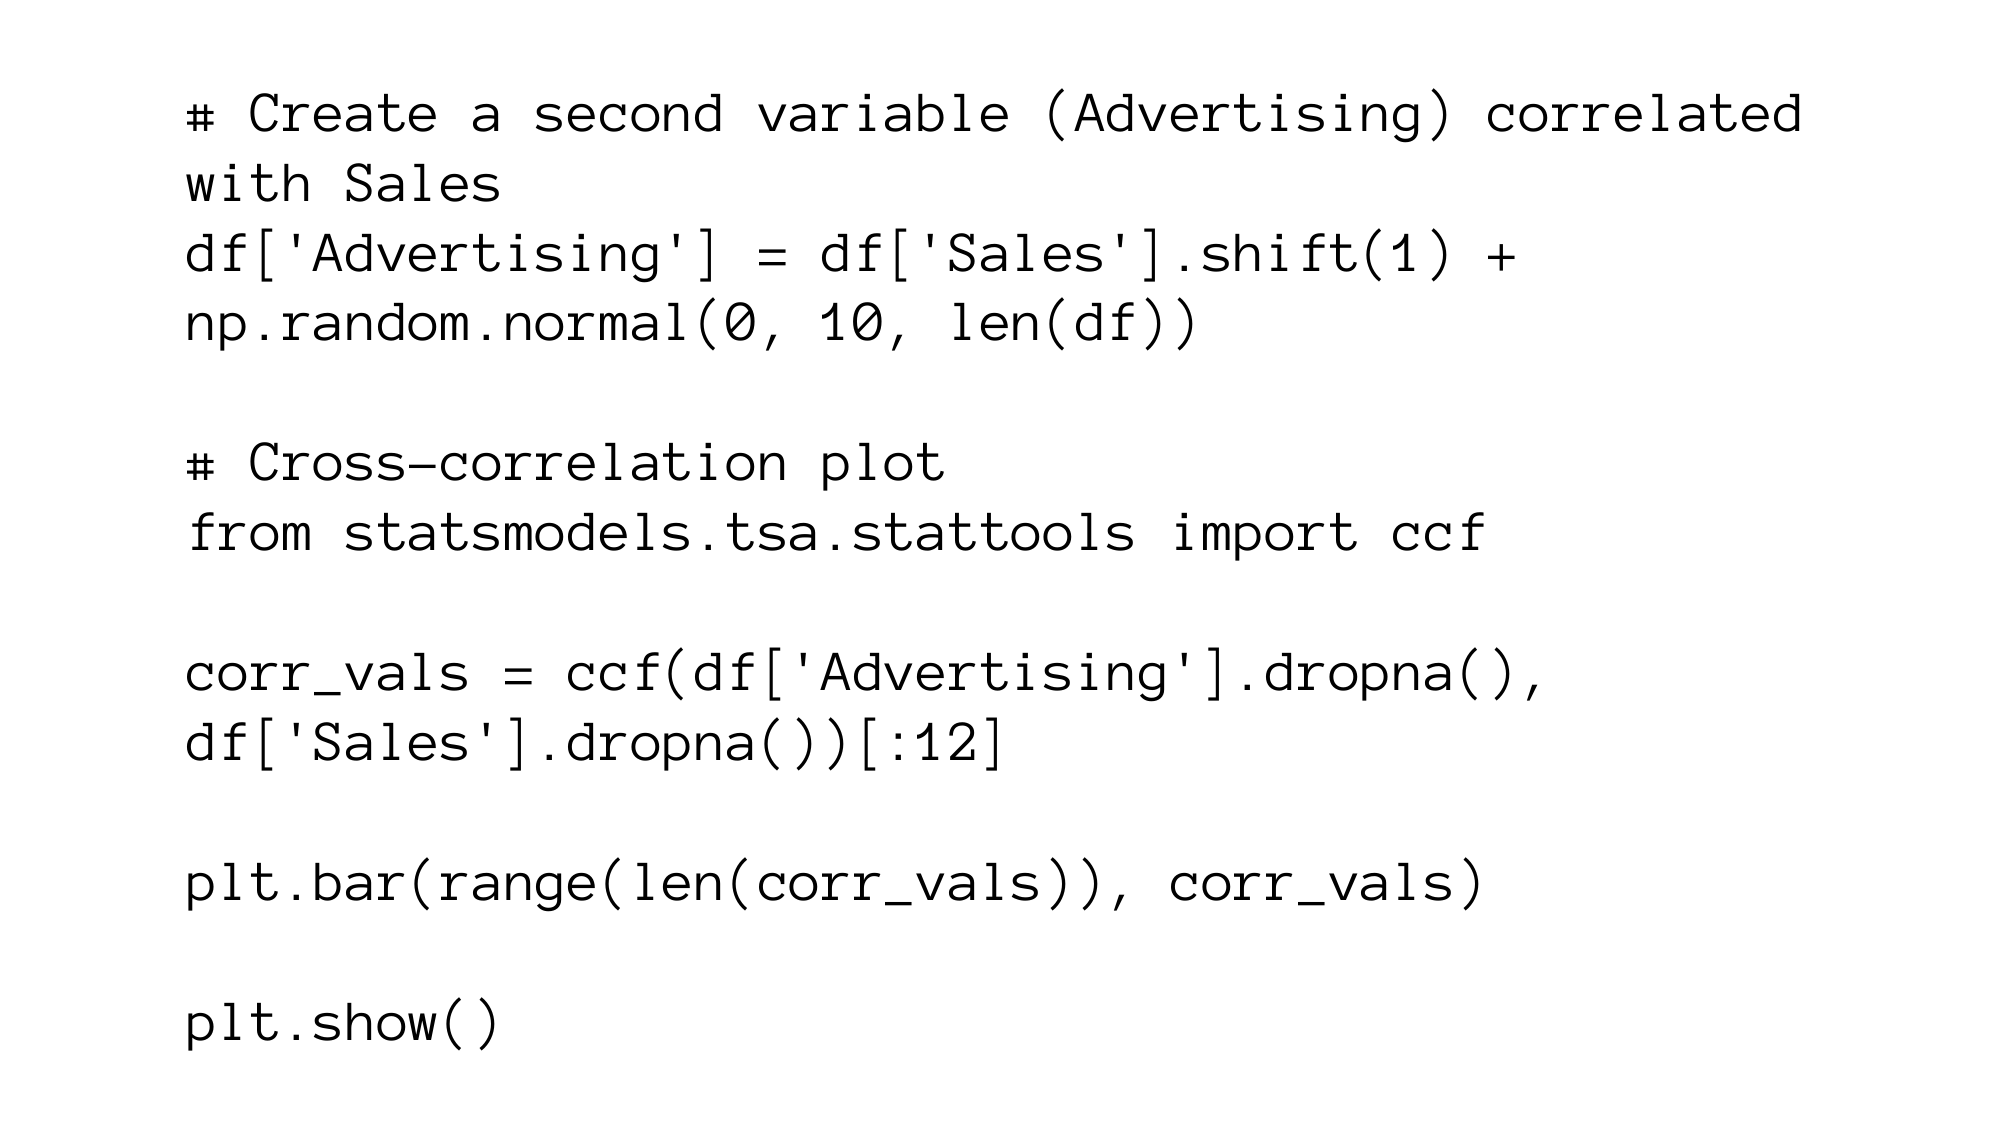

# Create a second variable (Advertising) correlated with Sales
df['Advertising'] = df['Sales'].shift(1) + np.random.normal(0, 10, len(df))

# Cross-correlation plot
from statsmodels.tsa.stattools import ccf

corr_vals = ccf(df['Advertising'].dropna(), df['Sales'].dropna())[:12]

plt.bar(range(len(corr_vals)), corr_vals)

plt.show()